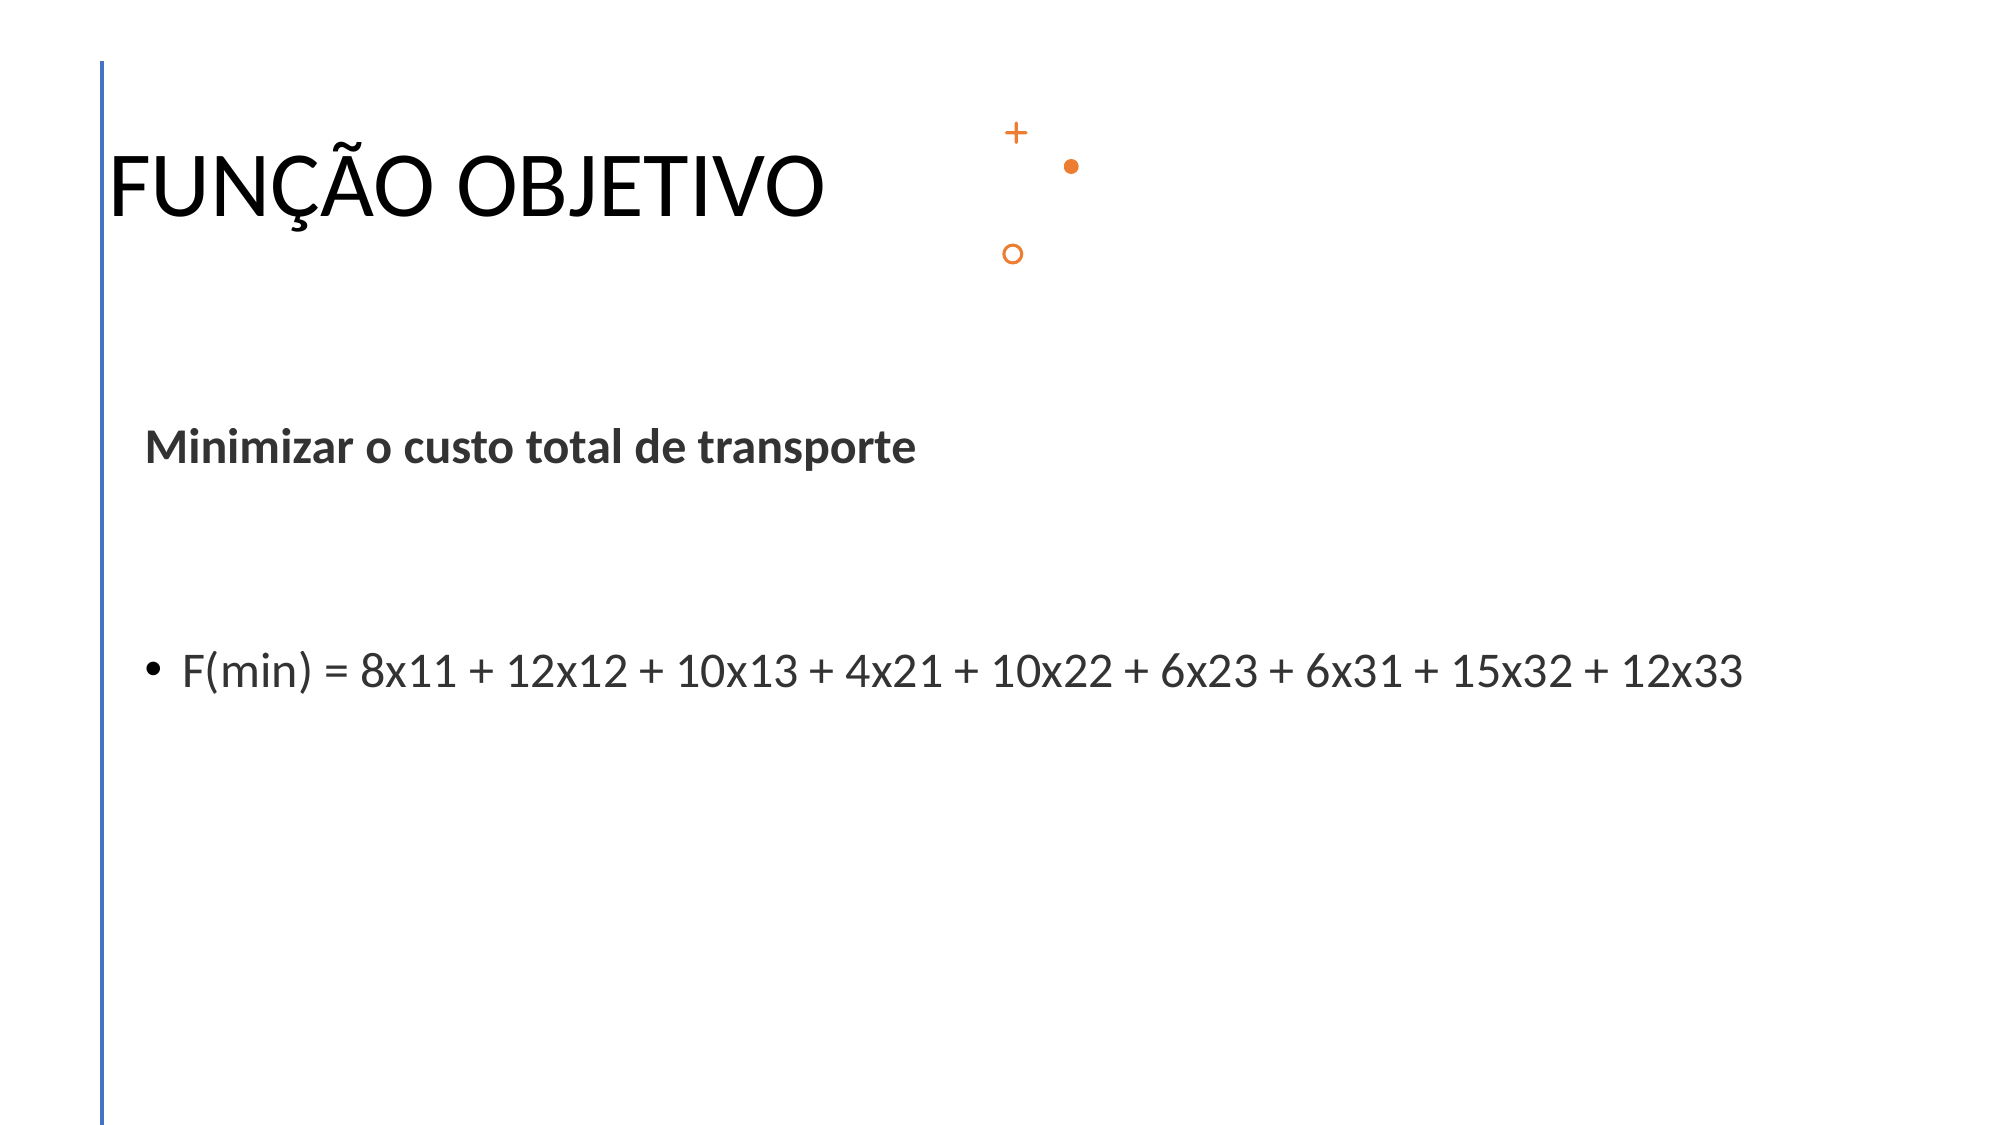

# FUNÇÃO OBJETIVO
Minimizar o custo total de transporte

F(min) = 8x11 + 12x12 + 10x13 + 4x21 + 10x22 + 6x23 + 6x31 + 15x32 + 12x33